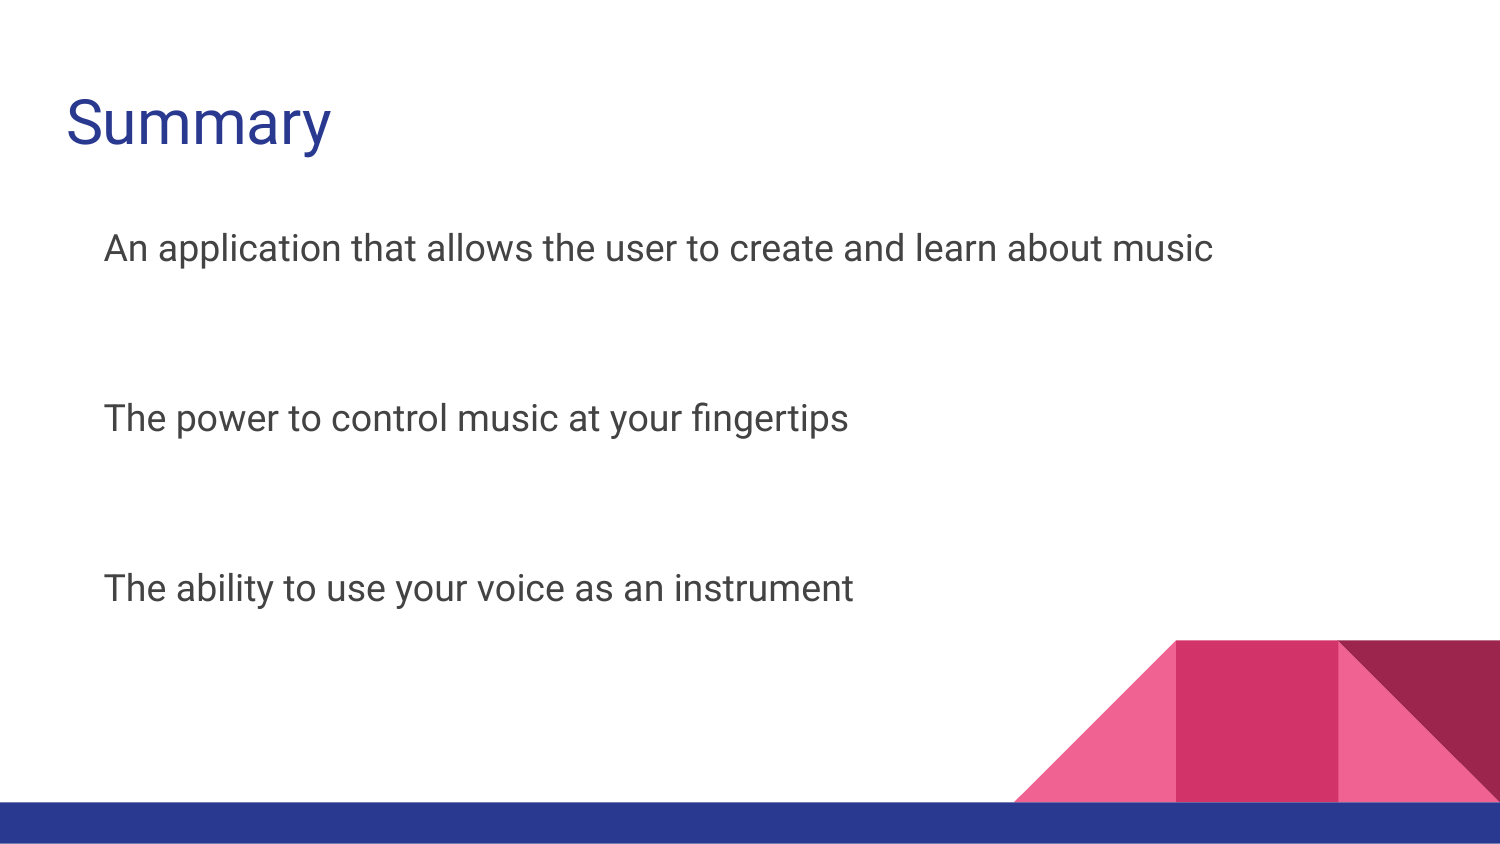

# Summary
An application that allows the user to create and learn about music

The power to control music at your fingertips

The ability to use your voice as an instrument